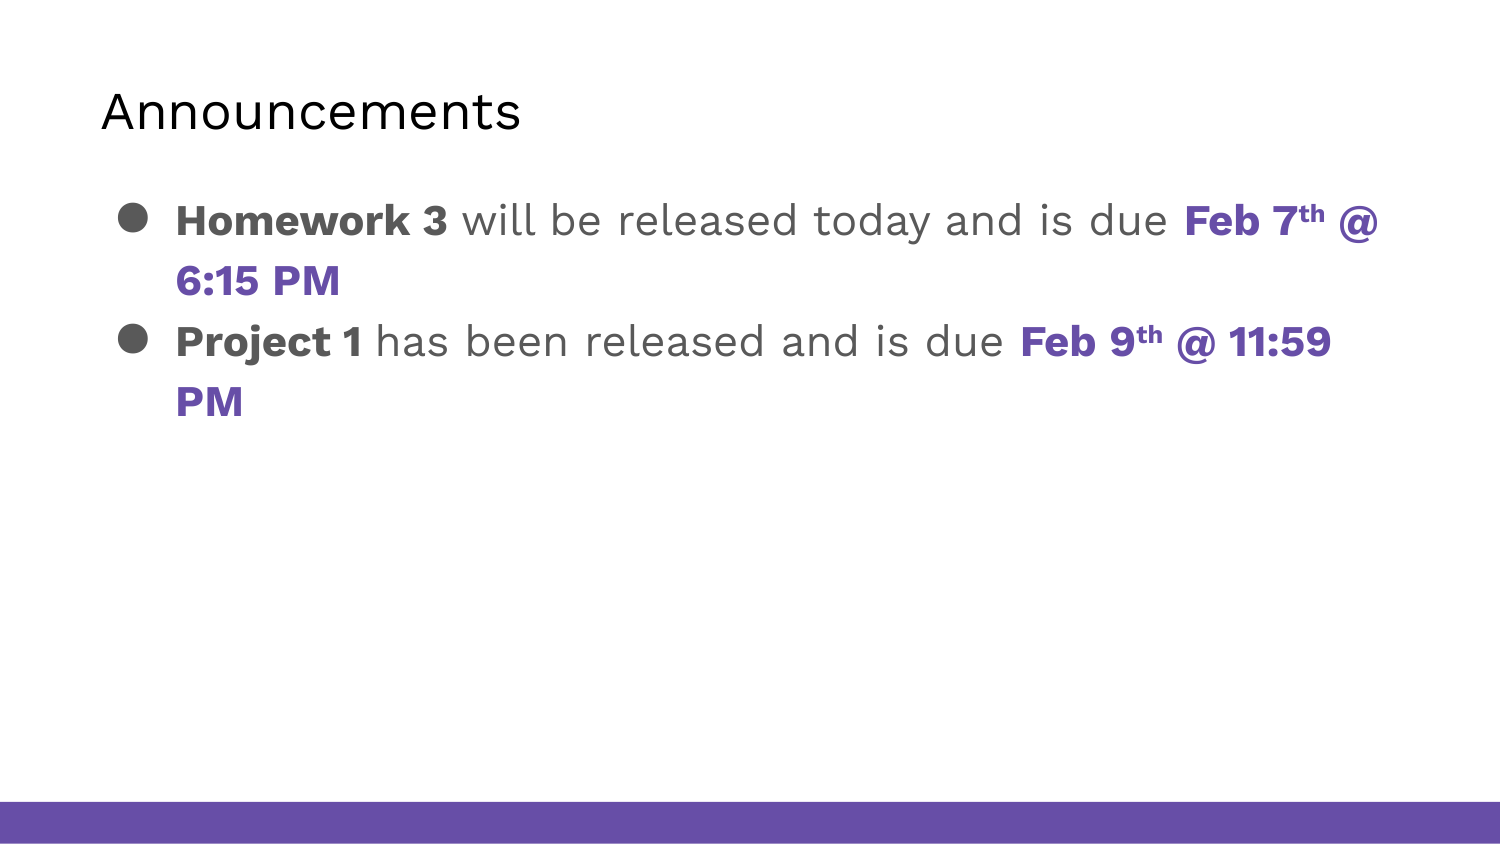

# Announcements
Homework 3 will be released today and is due Feb 7th @ 6:15 PM
Project 1 has been released and is due Feb 9th @ 11:59 PM